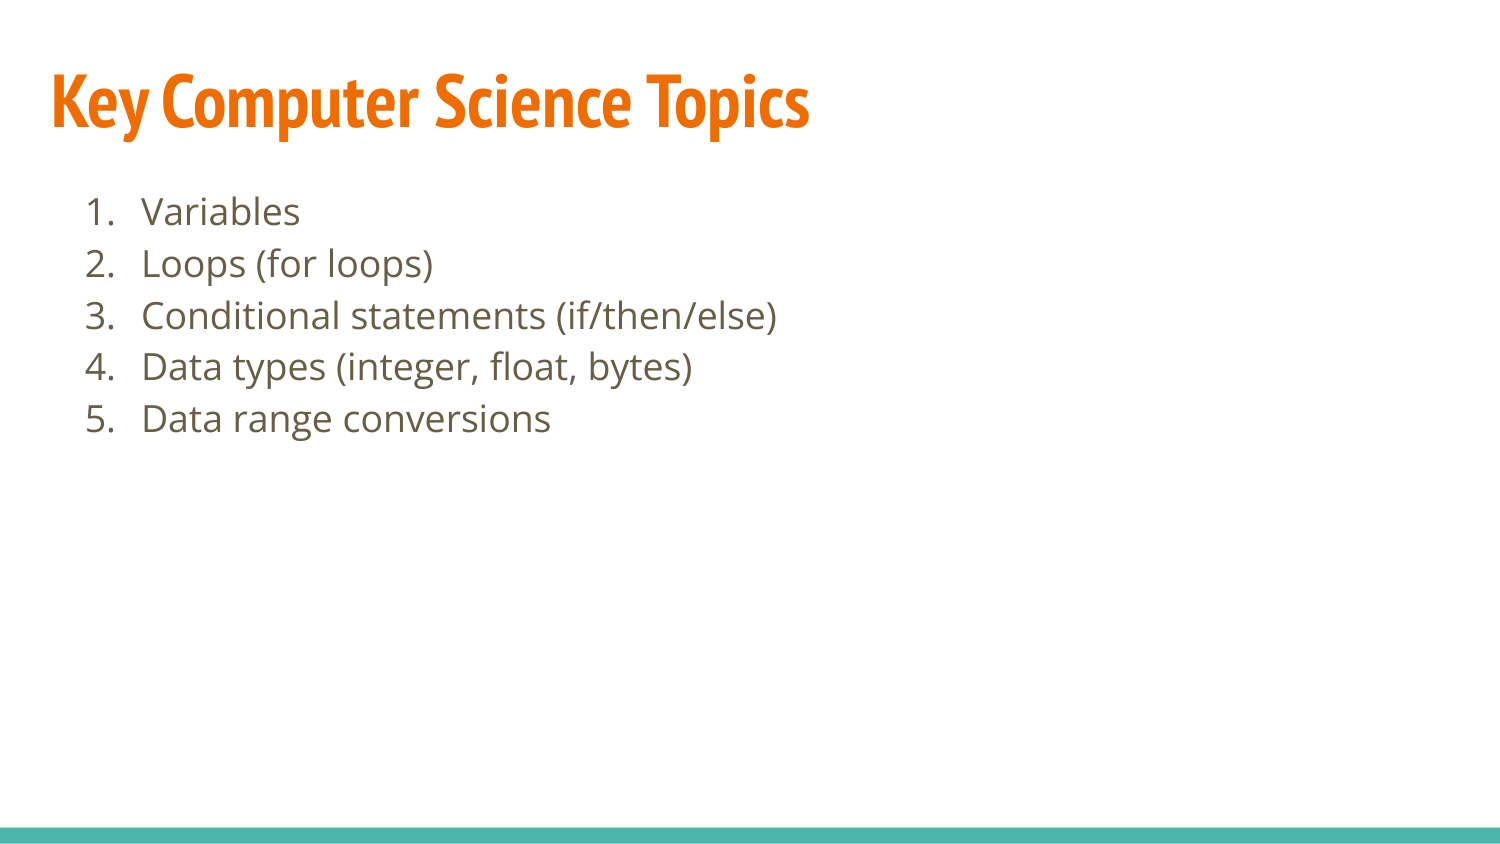

# Key Computer Science Topics
Variables
Loops (for loops)
Conditional statements (if/then/else)
Data types (integer, float, bytes)
Data range conversions